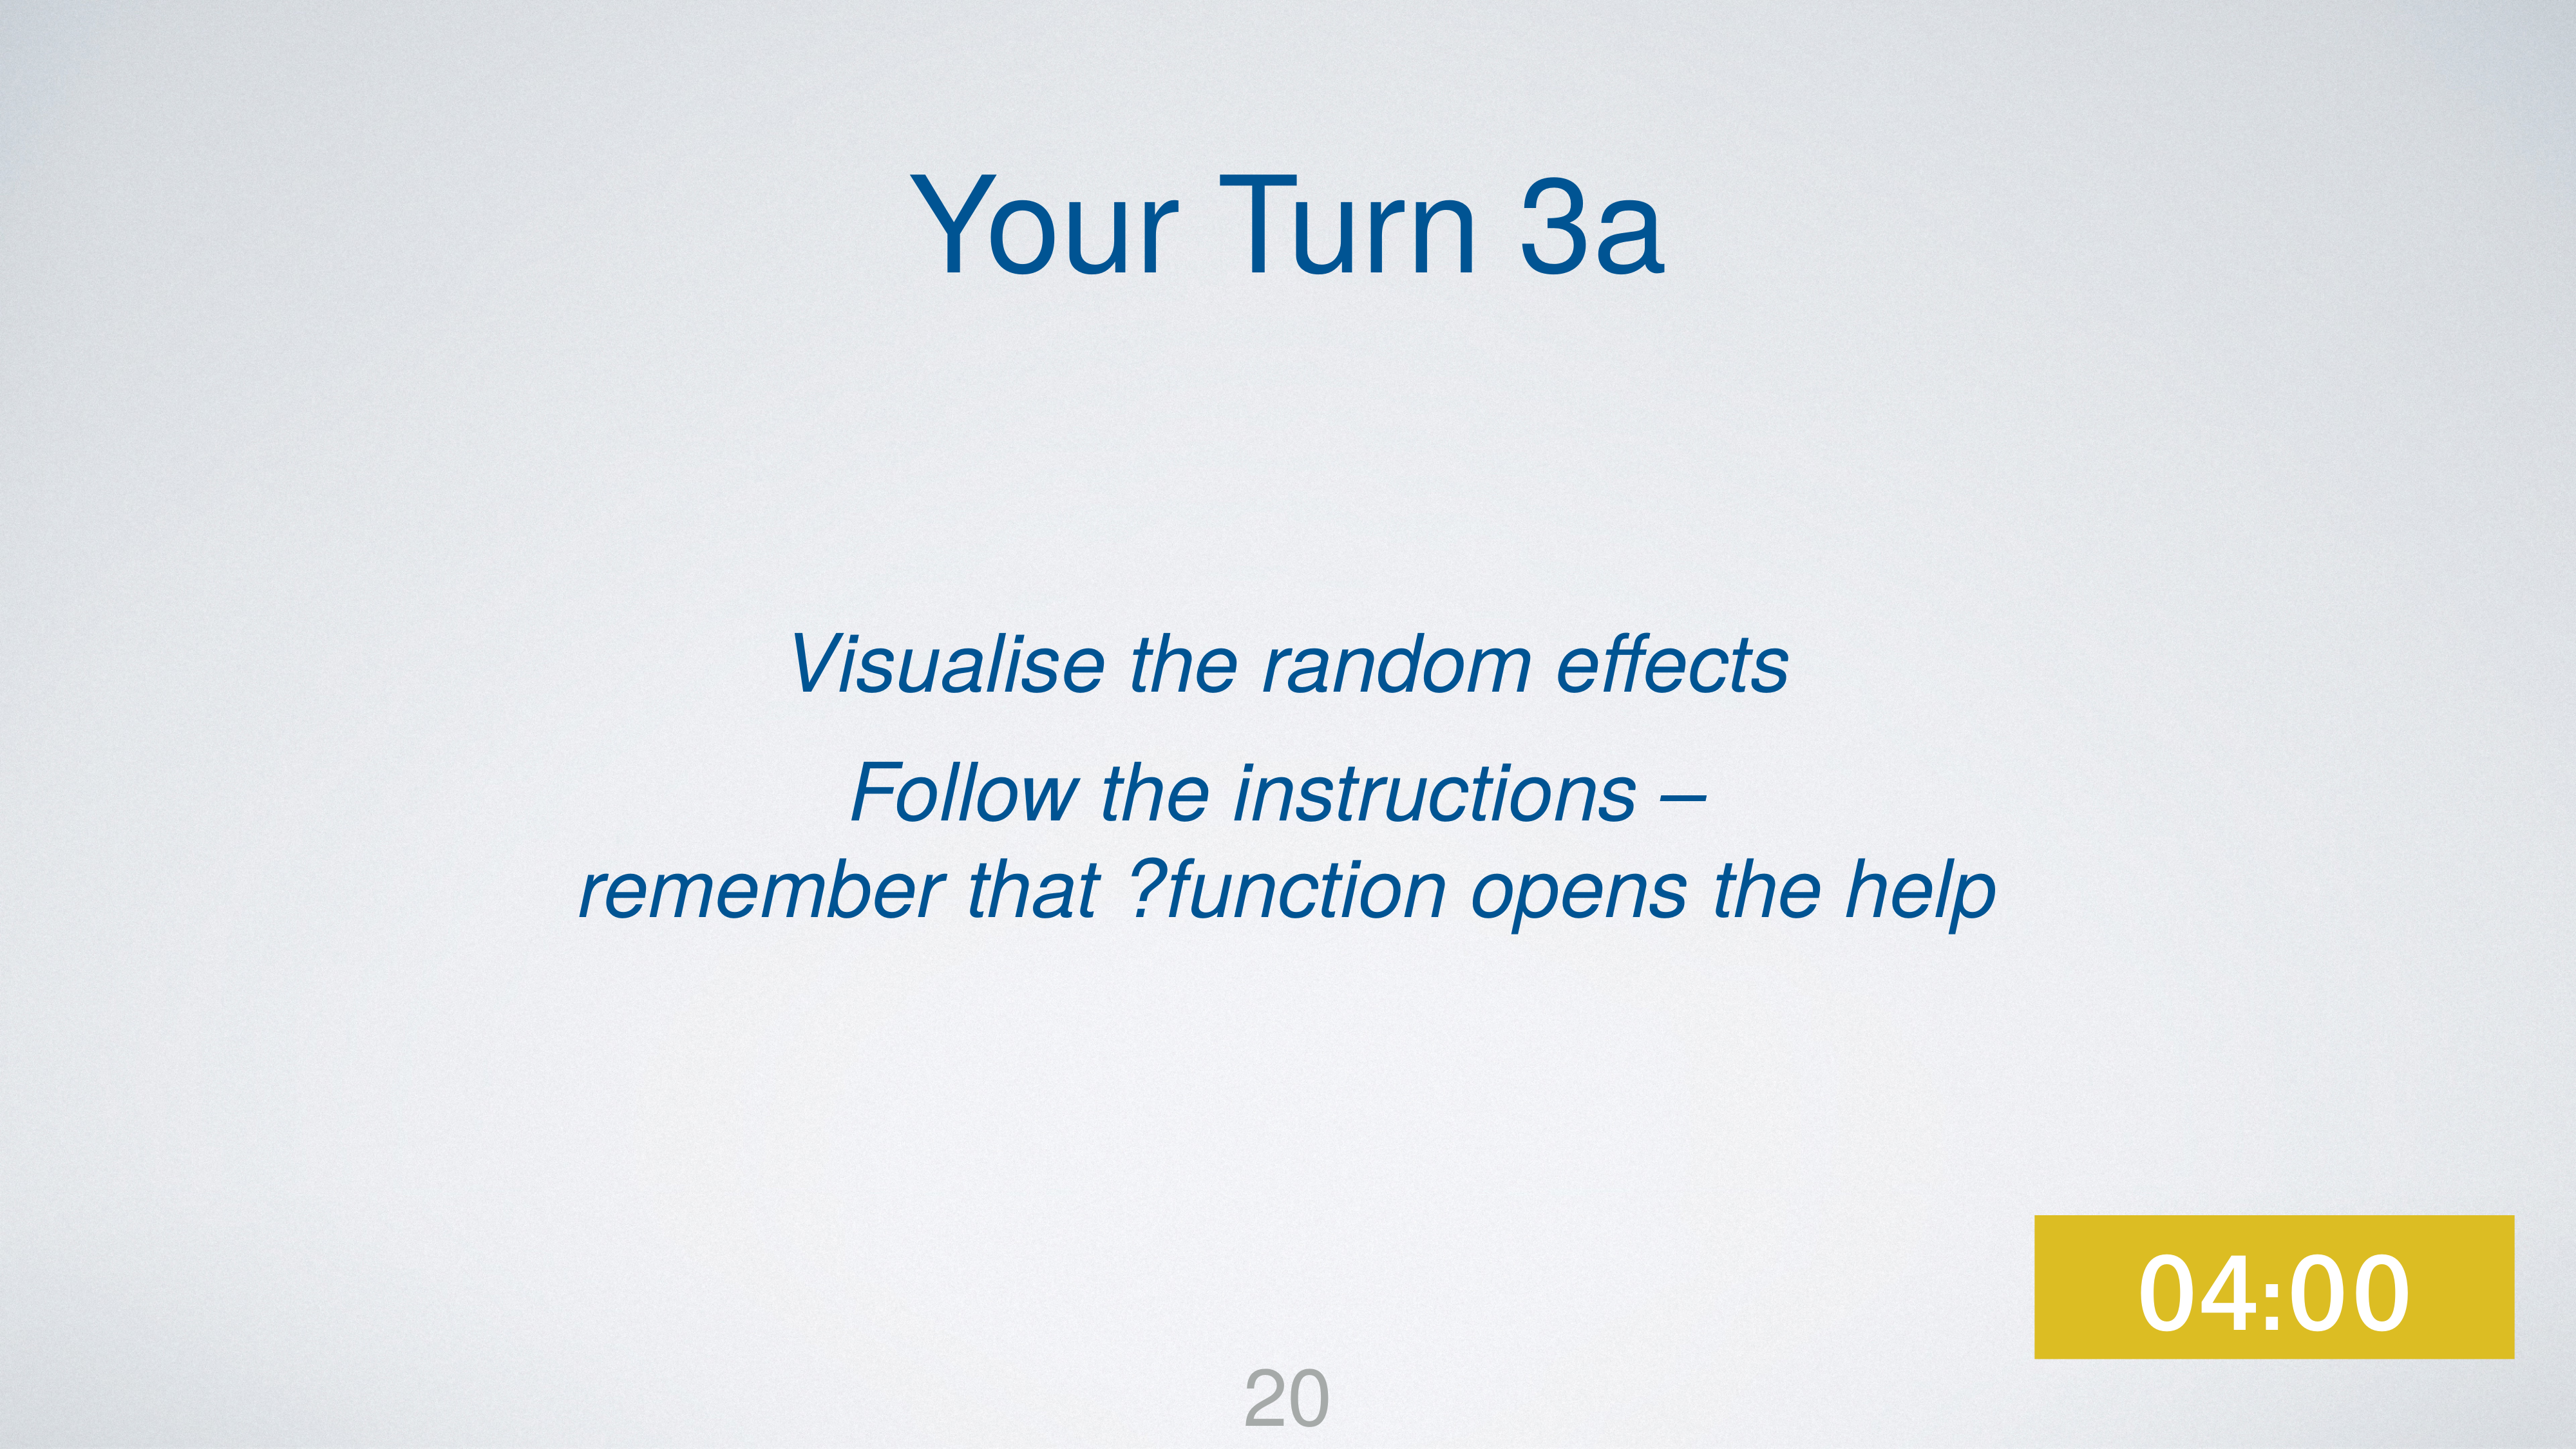

Your Turn 3a
Visualise the random effects
Follow the instructions –
remember that ?function opens the help
04:00
20